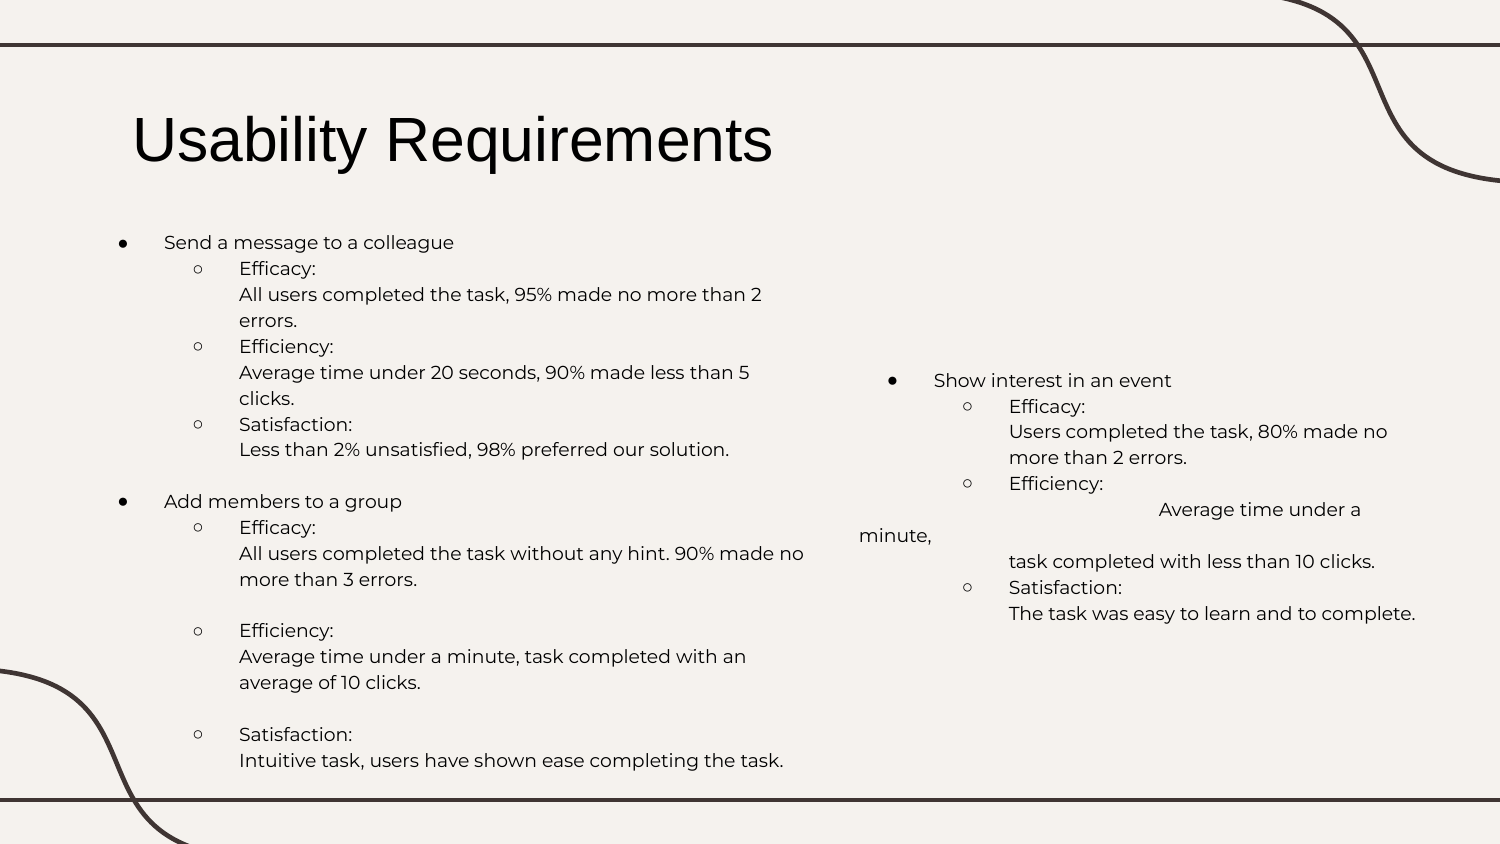

# Usability Requirements

Send a message to a colleague
Efficacy:
All users completed the task, 95% made no more than 2 errors.
Efficiency:
Average time under 20 seconds, 90% made less than 5 clicks.
Satisfaction:
Less than 2% unsatisfied, 98% preferred our solution.

Add members to a group
Efficacy:
All users completed the task without any hint. 90% made no more than 3 errors.

Efficiency:
Average time under a minute, task completed with an average of 10 clicks.

Satisfaction:
Intuitive task, users have shown ease completing the task.

Show interest in an event
Efficacy:
Users completed the task, 80% made no more than 2 errors.
Efficiency:
		Average time under a minute,
task completed with less than 10 clicks.
Satisfaction:
The task was easy to learn and to complete.